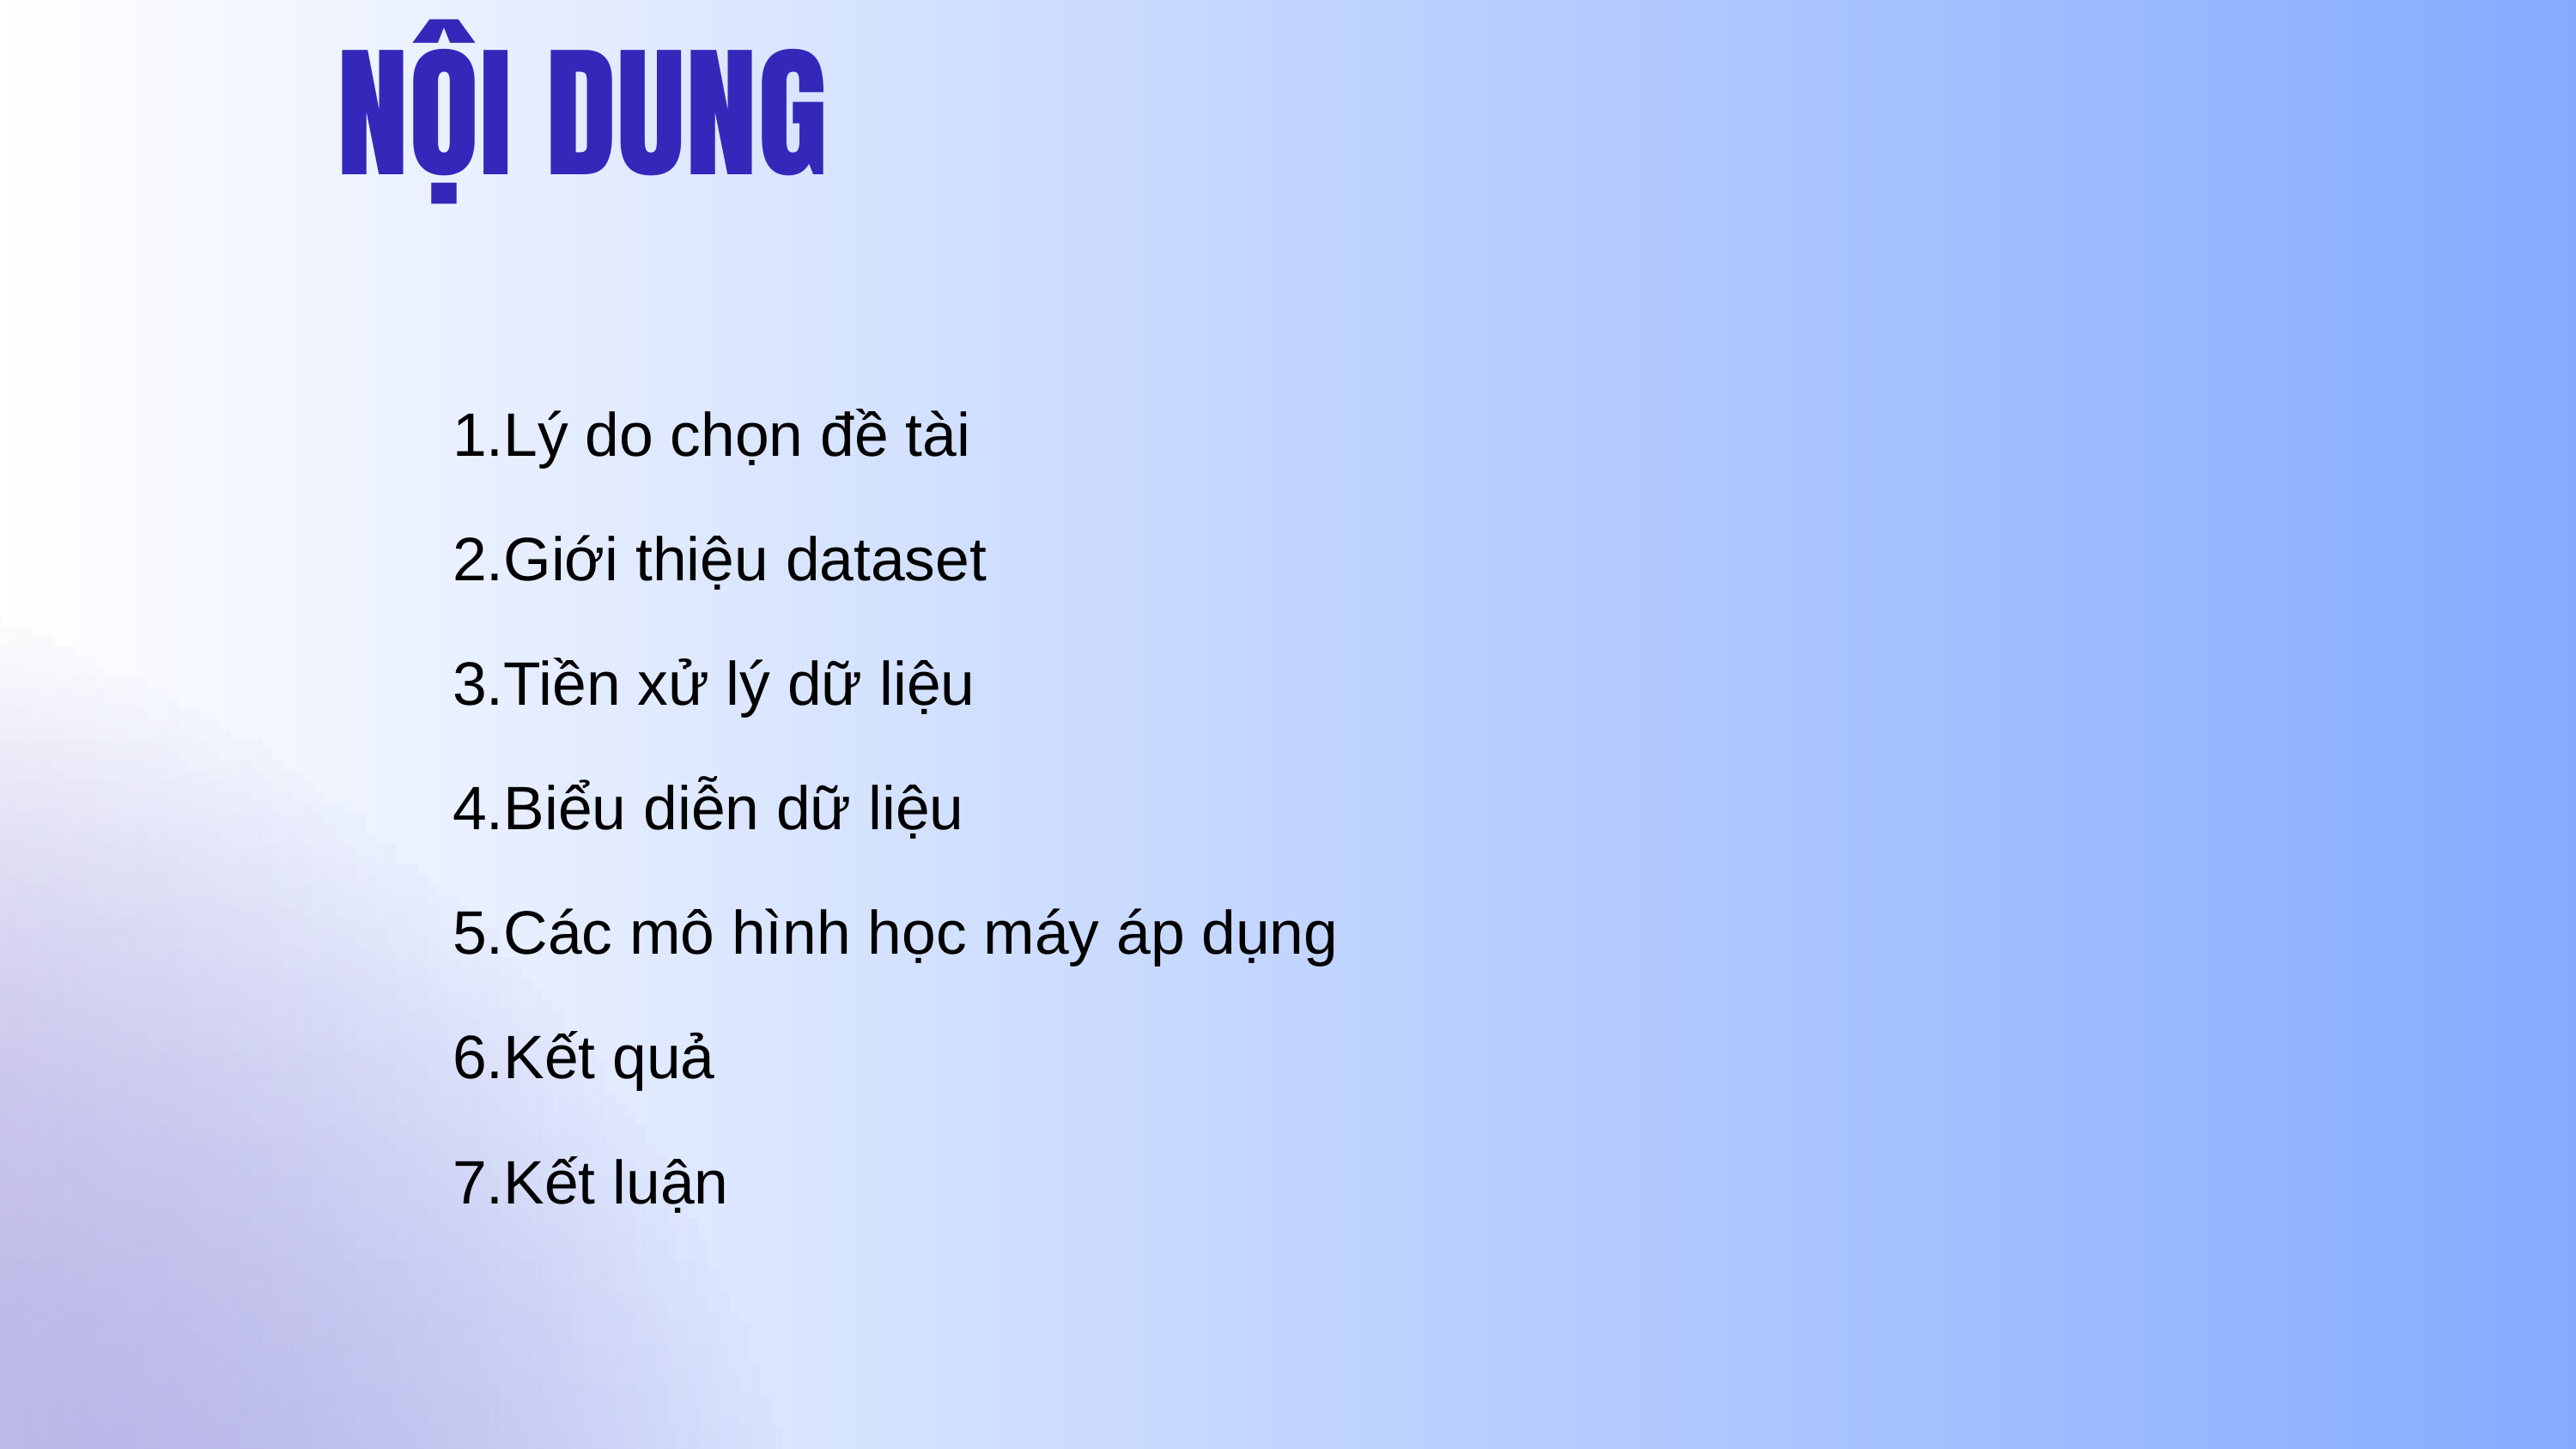

NỘI DUNG
1.Lý do chọn đề tài
2.Giới thiệu dataset
3.Tiền xử lý dữ liệu
4.Biểu diễn dữ liệu
5.Các mô hình học máy áp dụng
6.Kết quả
7.Kết luận